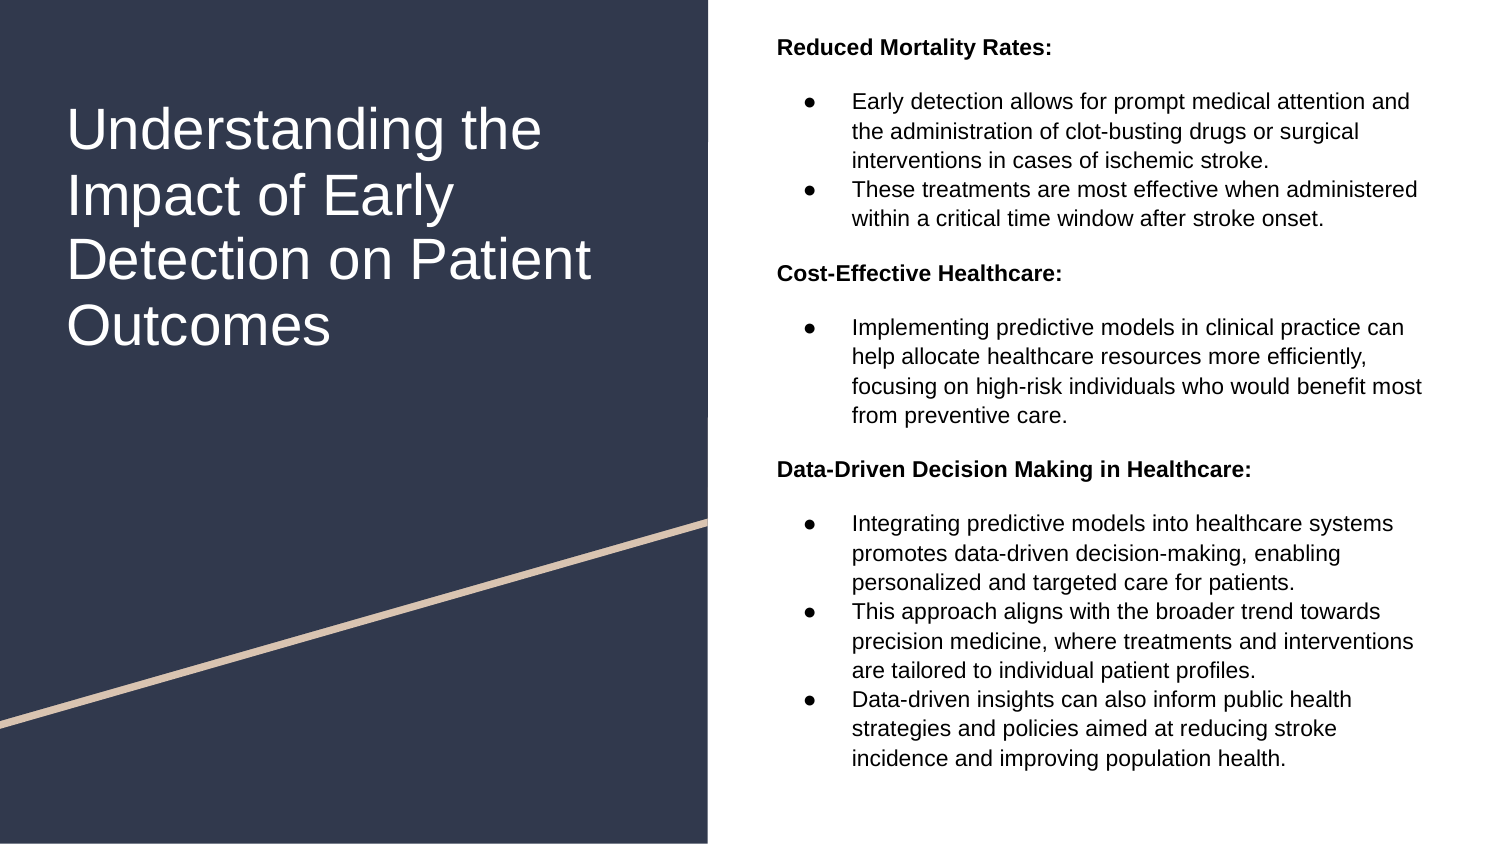

Reduced Mortality Rates:
Early detection allows for prompt medical attention and the administration of clot-busting drugs or surgical interventions in cases of ischemic stroke.
These treatments are most effective when administered within a critical time window after stroke onset.
Cost-Effective Healthcare:
Implementing predictive models in clinical practice can help allocate healthcare resources more efficiently, focusing on high-risk individuals who would benefit most from preventive care.
Data-Driven Decision Making in Healthcare:
Integrating predictive models into healthcare systems promotes data-driven decision-making, enabling personalized and targeted care for patients.
This approach aligns with the broader trend towards precision medicine, where treatments and interventions are tailored to individual patient profiles.
Data-driven insights can also inform public health strategies and policies aimed at reducing stroke incidence and improving population health.

# Understanding the Impact of Early Detection on Patient Outcomes